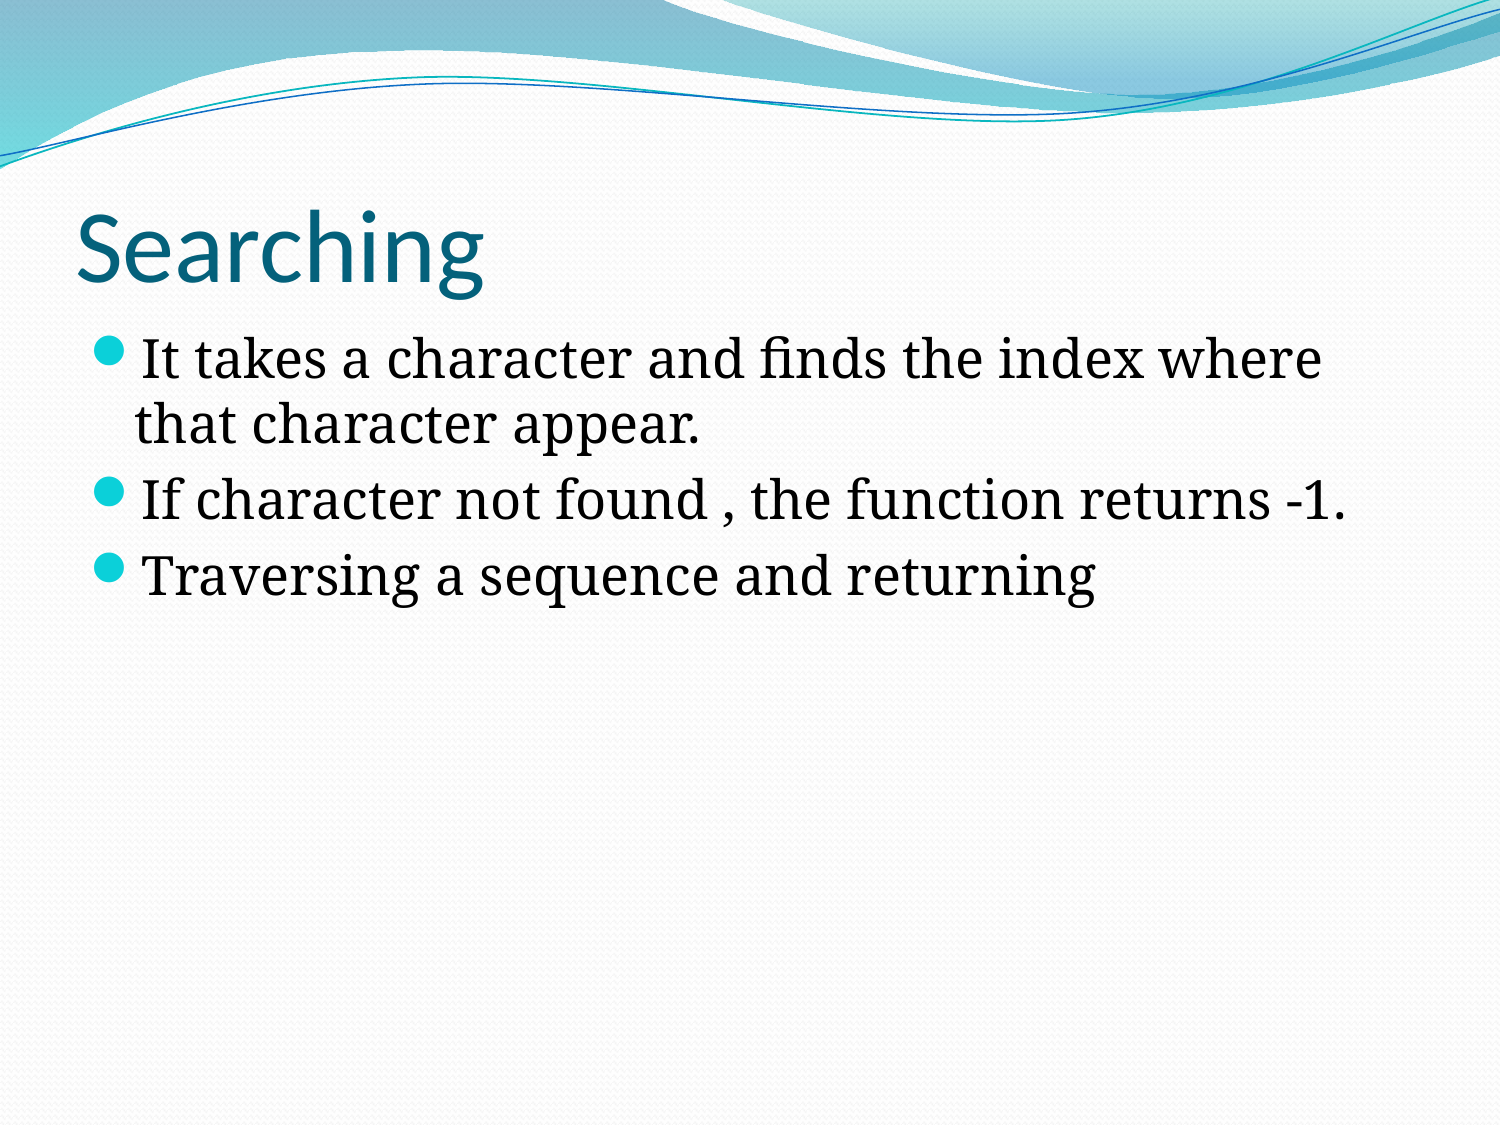

# Searching
It takes a character and finds the index where that character appear.
If character not found , the function returns -1.
Traversing a sequence and returning